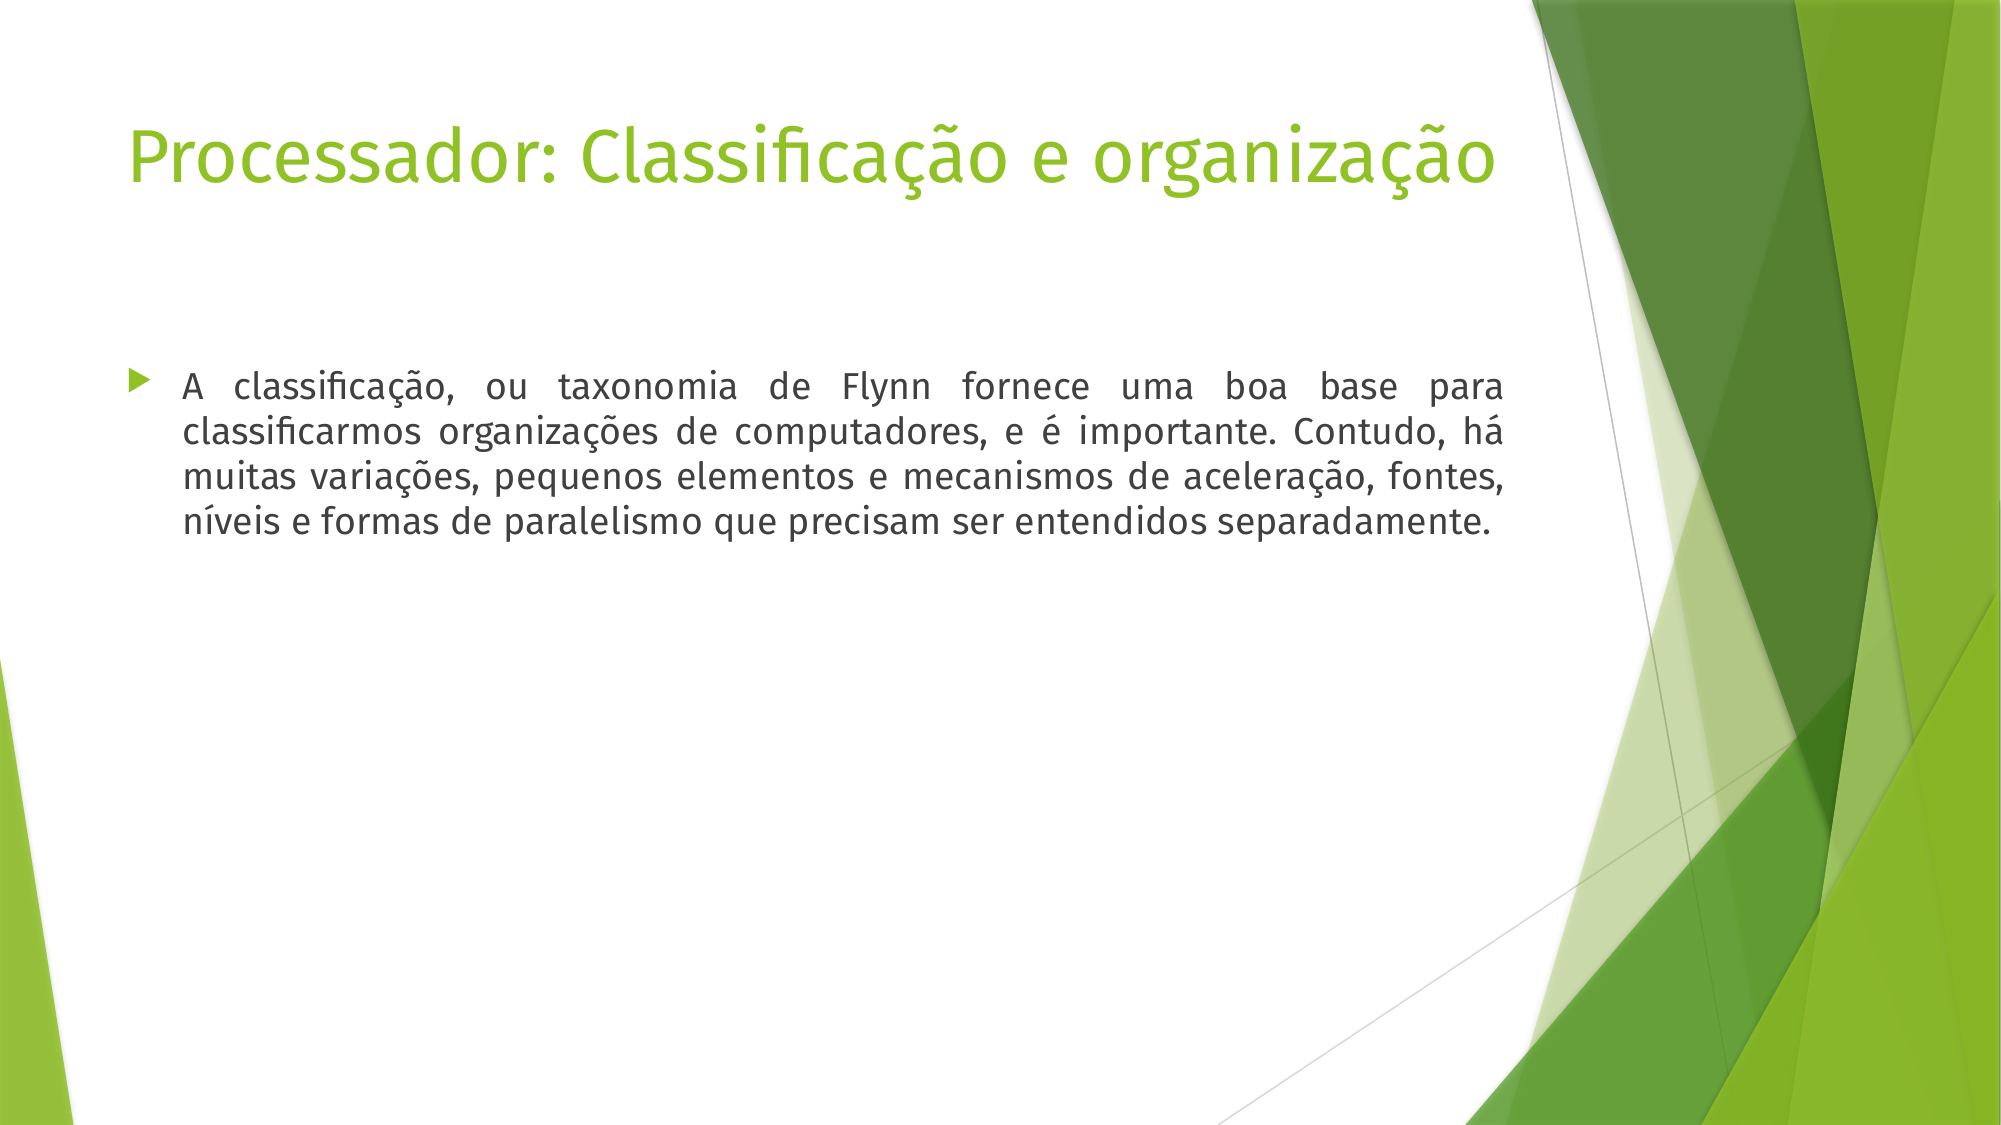

# Processador: Classificação e organização
A classificação, ou taxonomia de Flynn fornece uma boa base para classificarmos organizações de computadores, e é importante. Contudo, há muitas variações, pequenos elementos e mecanismos de aceleração, fontes, níveis e formas de paralelismo que precisam ser entendidos separadamente.